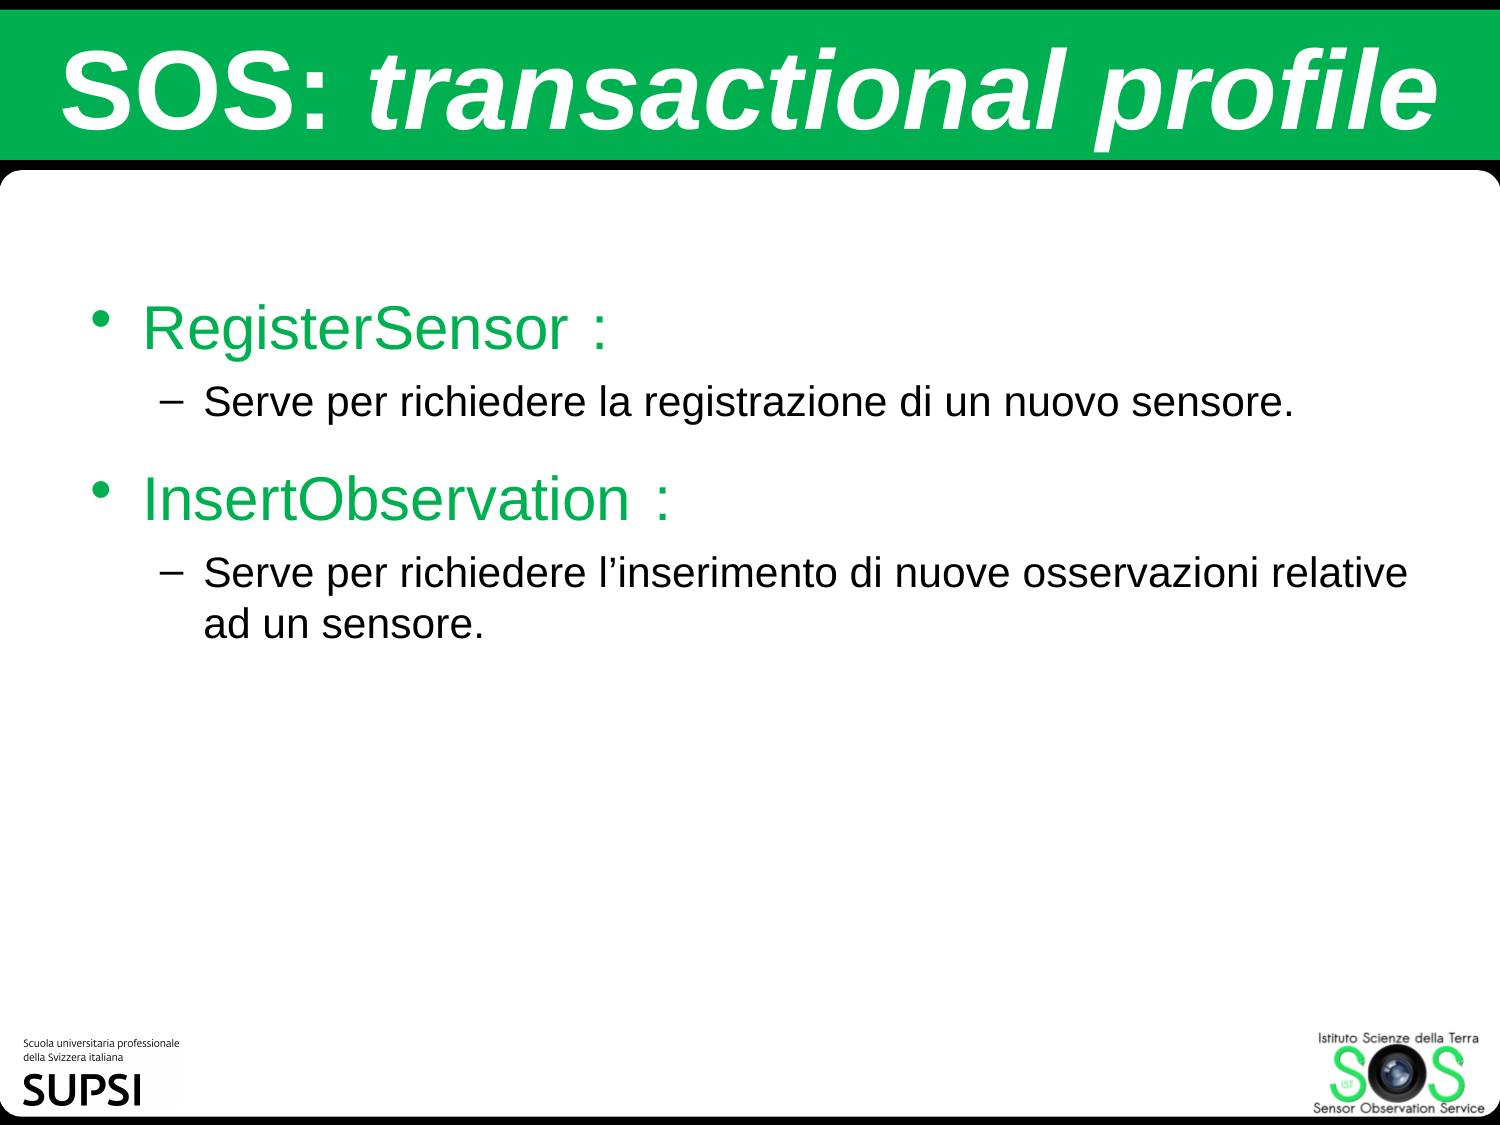

# SOS: transactional profile
RegisterSensor :
Serve per richiedere la registrazione di un nuovo sensore.
InsertObservation :
Serve per richiedere l’inserimento di nuove osservazioni relative ad un sensore.